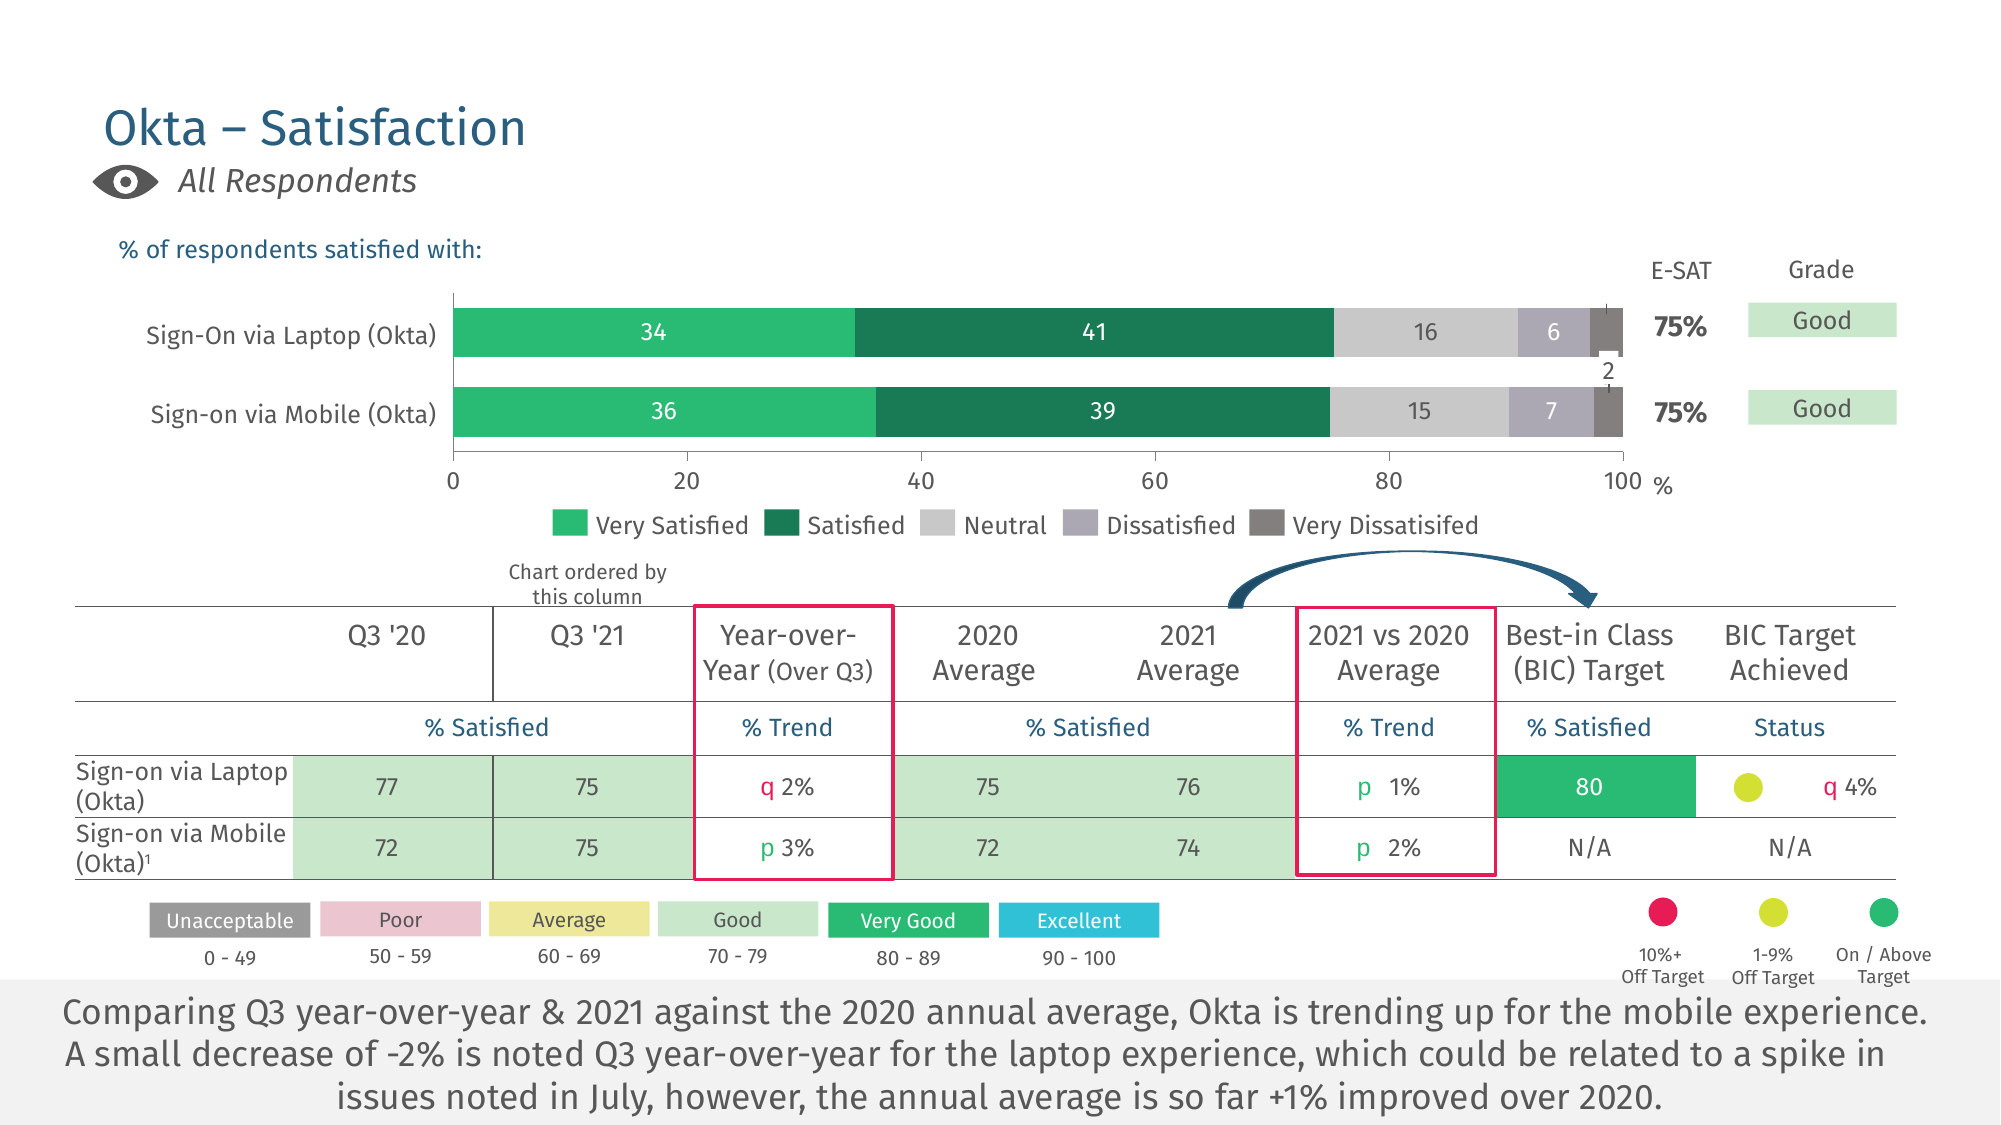

# Okta – Satisfaction

All Respondents
% of respondents satisfied with:
E-SAT
Grade

### Chart

| Category |  |  |  |  |  |
|---|---|---|---|---|---|
Good
75%
Sign-On via Laptop (Okta)
2
75%
Good
Sign-on via Mobile (Okta)
%
Very Satisfied
Satisfied
Neutral
Dissatisfied
Very Dissatisifed

Chart ordered by this column
|  | Q3 '20 | Q3 '21 | Year-over-Year (Over Q3) | 2020 Average | 2021 Average | 2021 vs 2020 Average | Best-in Class (BIC) Target | BIC Target Achieved |
| --- | --- | --- | --- | --- | --- | --- | --- | --- |
|  | % Satisfied |  | % Trend | % Satisfied |  | % Trend | % Satisfied | Status |
| Sign-on via Laptop (Okta) | 77 | 75 | q 2% | 75 | 76 | p 11% | 80 | q 4% |
| Sign-on via Mobile (Okta)1 | 72 | 75 | p 3% | 72 | 74 | p 12% | N/A | N/A |

On / Above Target
1-9%
Off Target
10%+
Off Target
Good
Average
Poor
Excellent
Very Good
Unacceptable
70 - 79
60 - 69
50 - 59
90 - 100
80 - 89
0 - 49
Comparing Q3 year-over-year & 2021 against the 2020 annual average, Okta is trending up for the mobile experience.
A small decrease of -2% is noted Q3 year-over-year for the laptop experience, which could be related to a spike in      issues noted in July, however, the annual average is so far +1% improved over 2020.